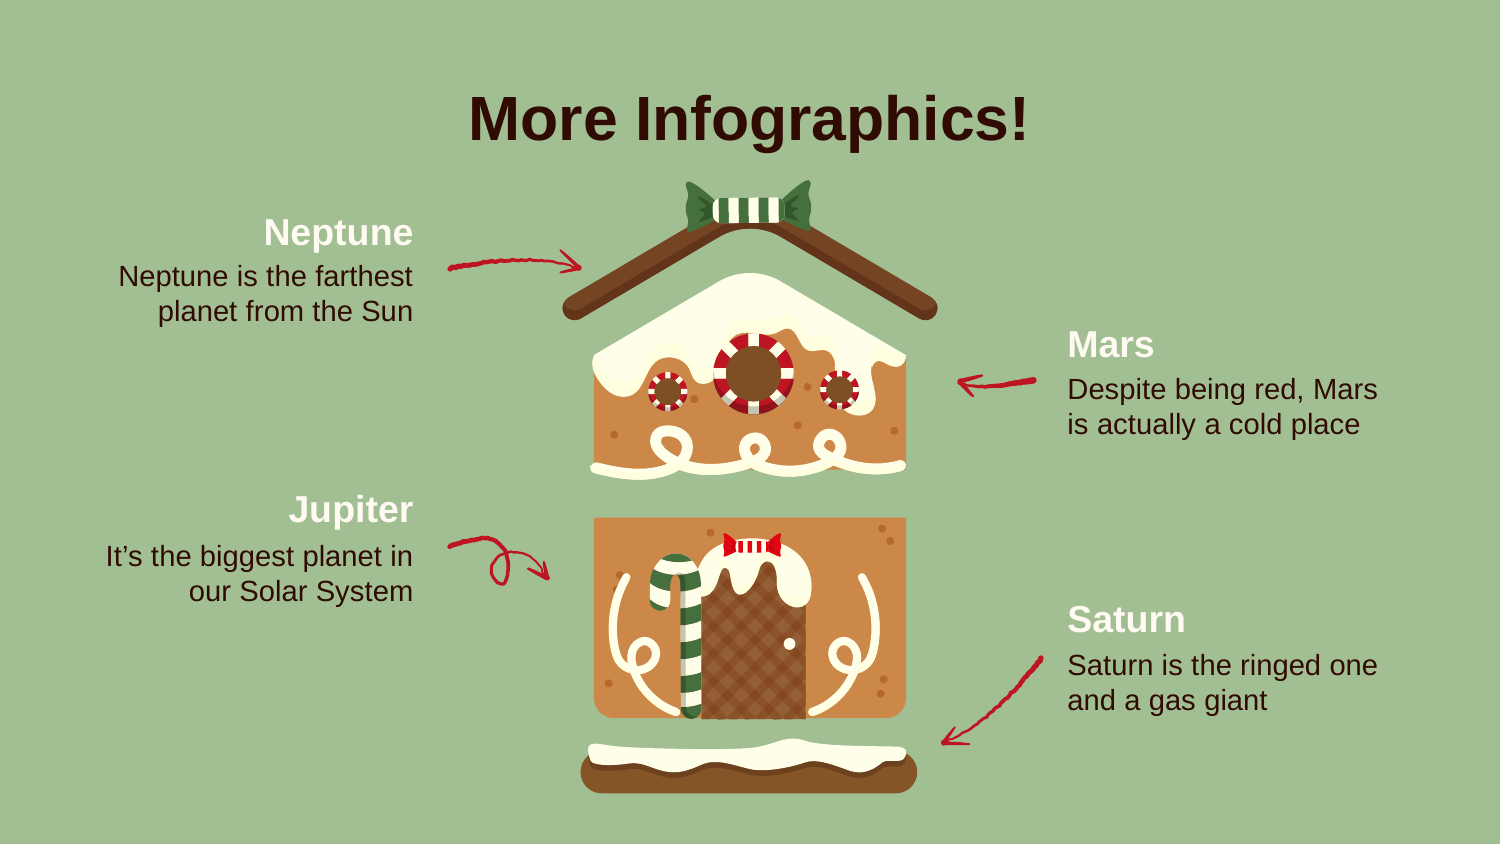

# More Infographics!

Neptune
Neptune is the farthest planet from the Sun

Mars
Despite being red, Mars is actually a cold place

Jupiter

It’s the biggest planet in our Solar System
Saturn
Saturn is the ringed one and a gas giant